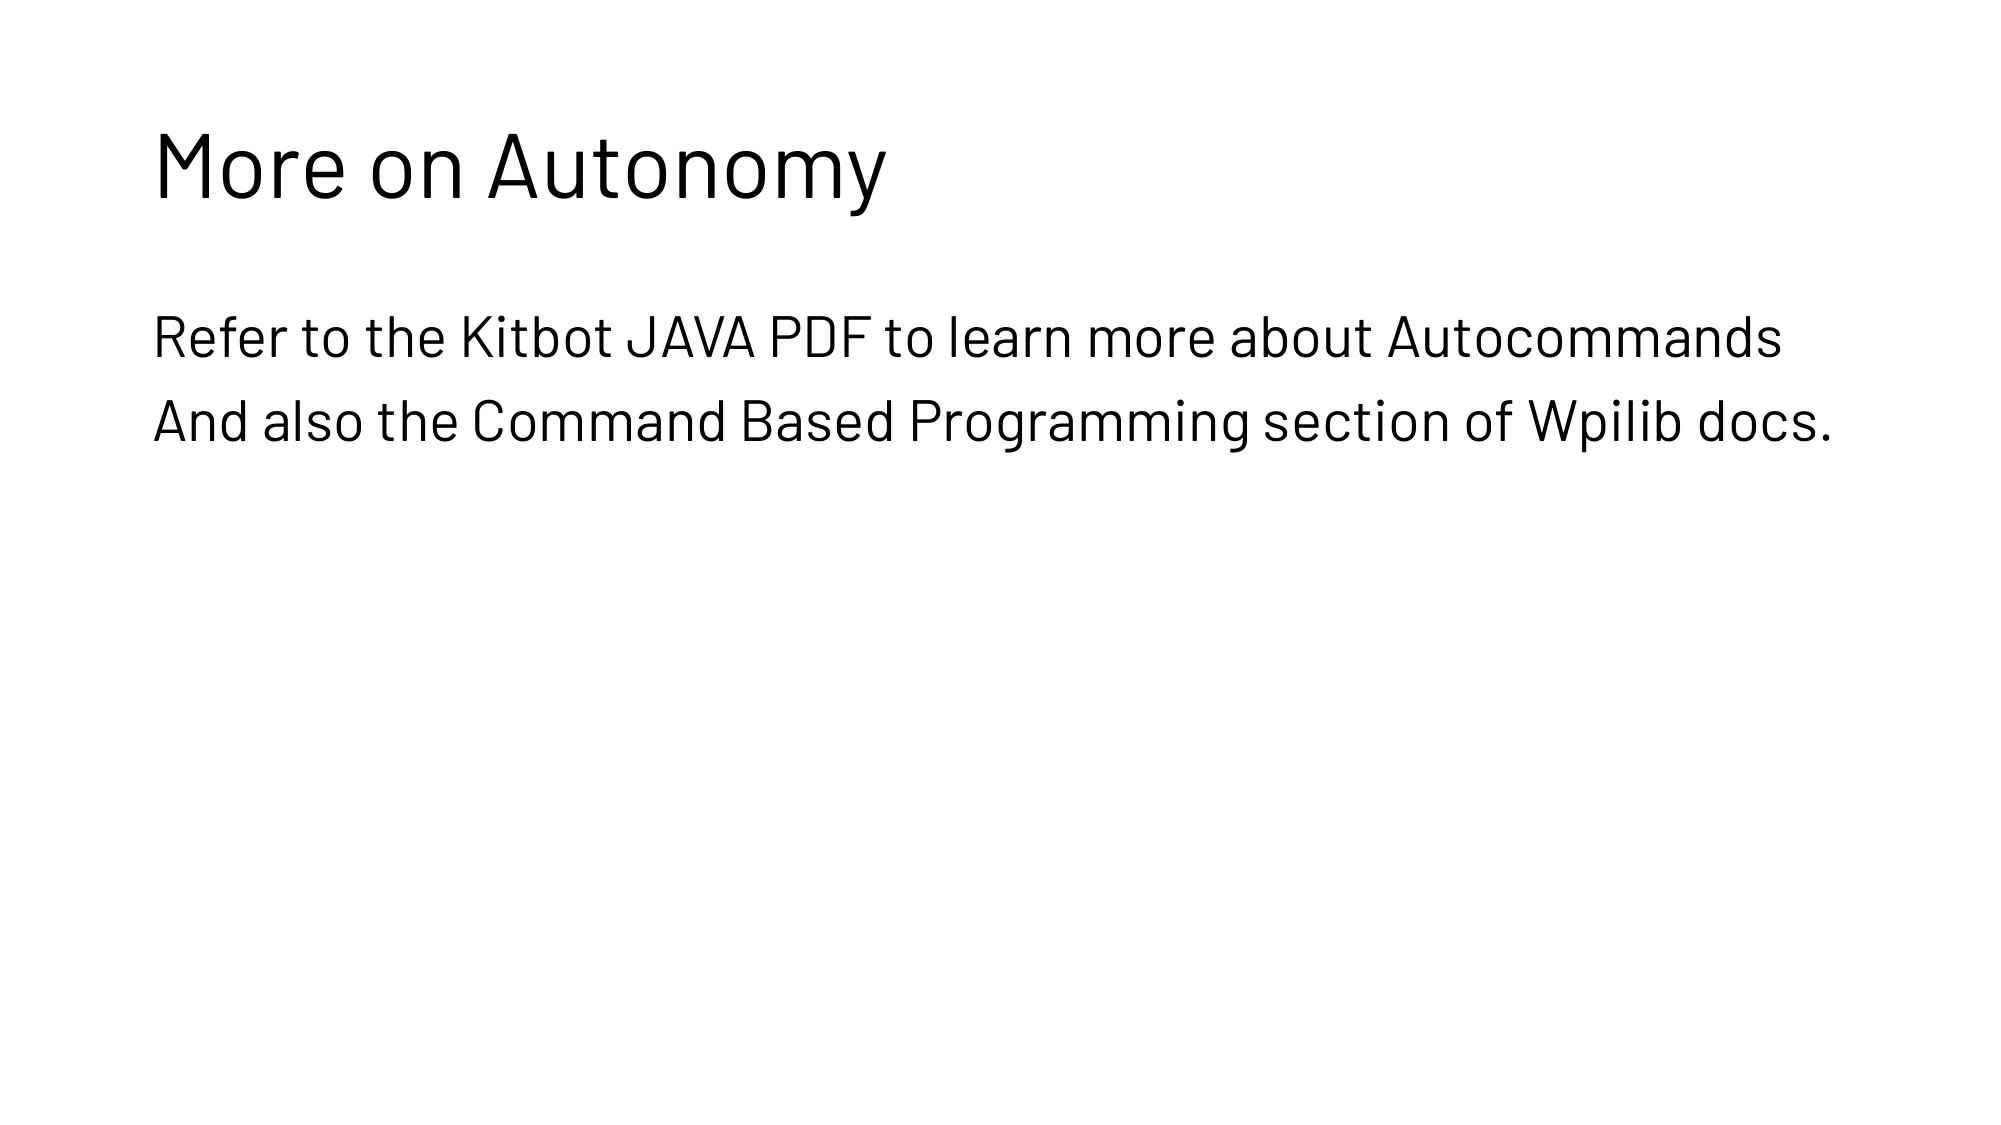

# More on Autonomy
Refer to the Kitbot JAVA PDF to learn more about Autocommands
And also the Command Based Programming section of Wpilib docs.